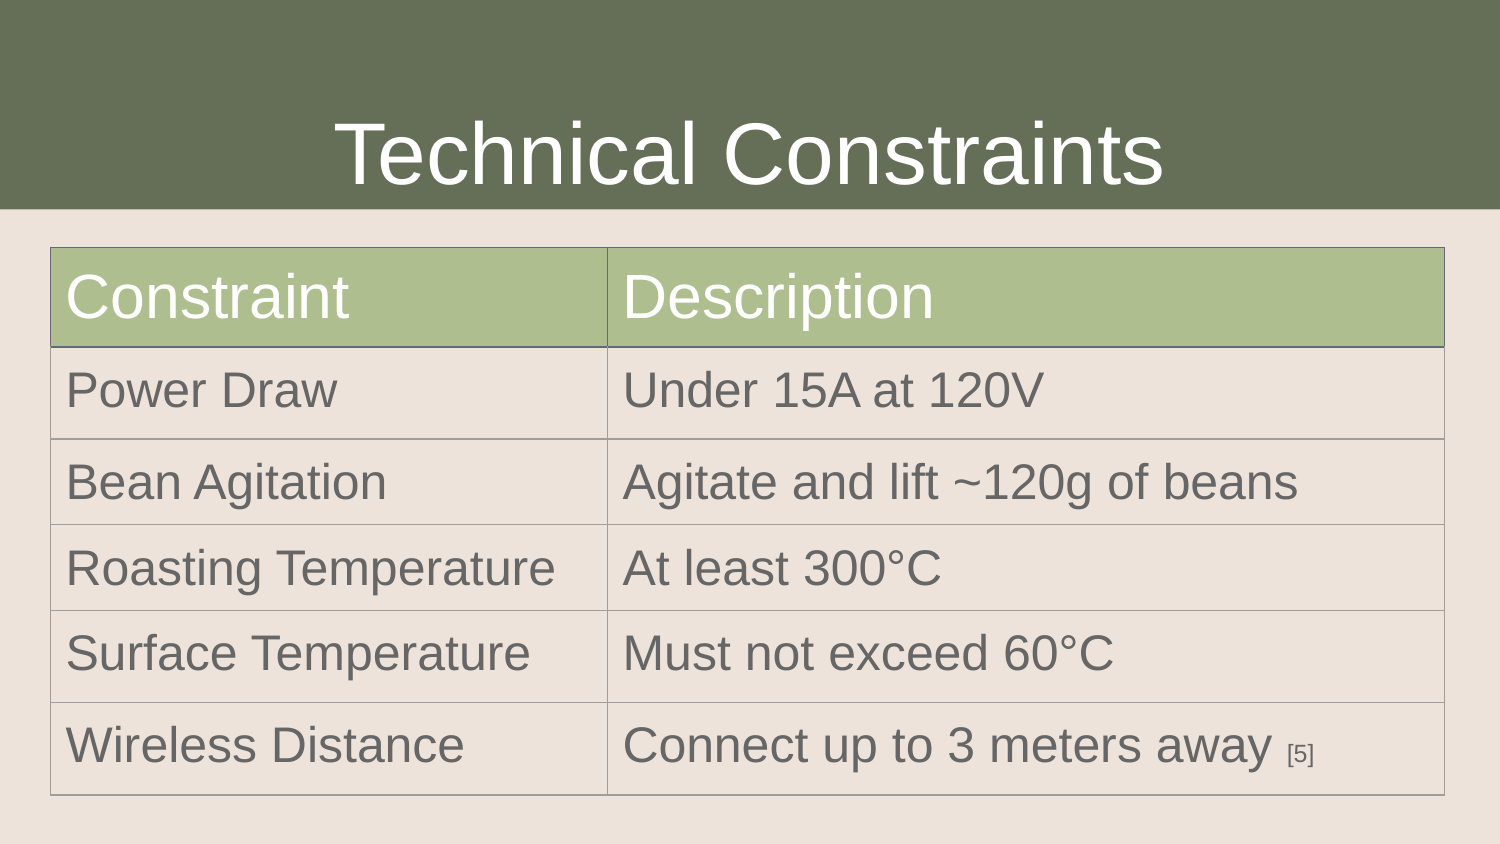

# Technical Constraints
| Constraint | Description |
| --- | --- |
| Power Draw | Under 15A at 120V |
| Bean Agitation | Agitate and lift ~120g of beans |
| Roasting Temperature | At least 300°C |
| Surface Temperature | Must not exceed 60°C |
| Wireless Distance | Connect up to 3 meters away [5] |